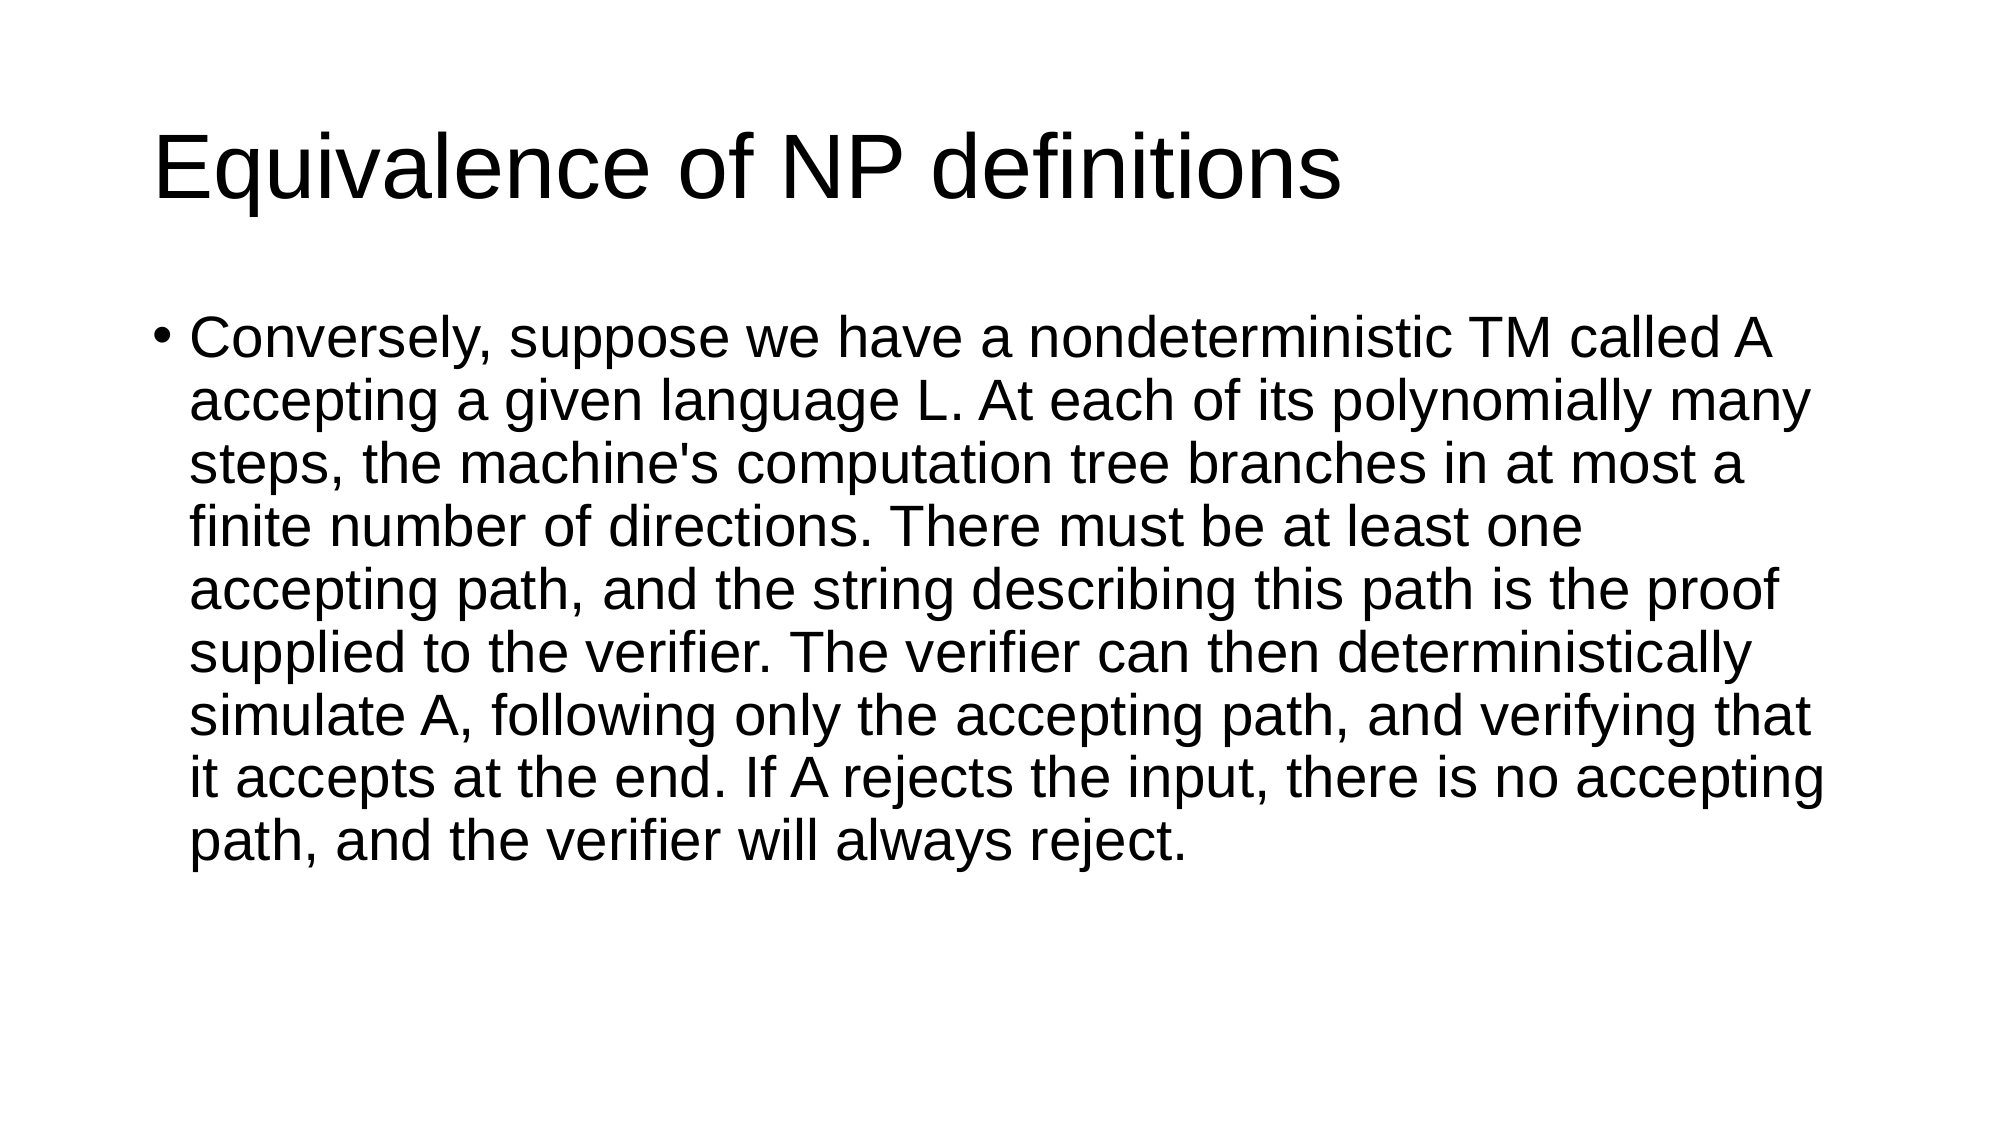

# Equivalence of NP definitions
Conversely, suppose we have a nondeterministic TM called A accepting a given language L. At each of its polynomially many steps, the machine's computation tree branches in at most a finite number of directions. There must be at least one accepting path, and the string describing this path is the proof supplied to the verifier. The verifier can then deterministically simulate A, following only the accepting path, and verifying that it accepts at the end. If A rejects the input, there is no accepting path, and the verifier will always reject.